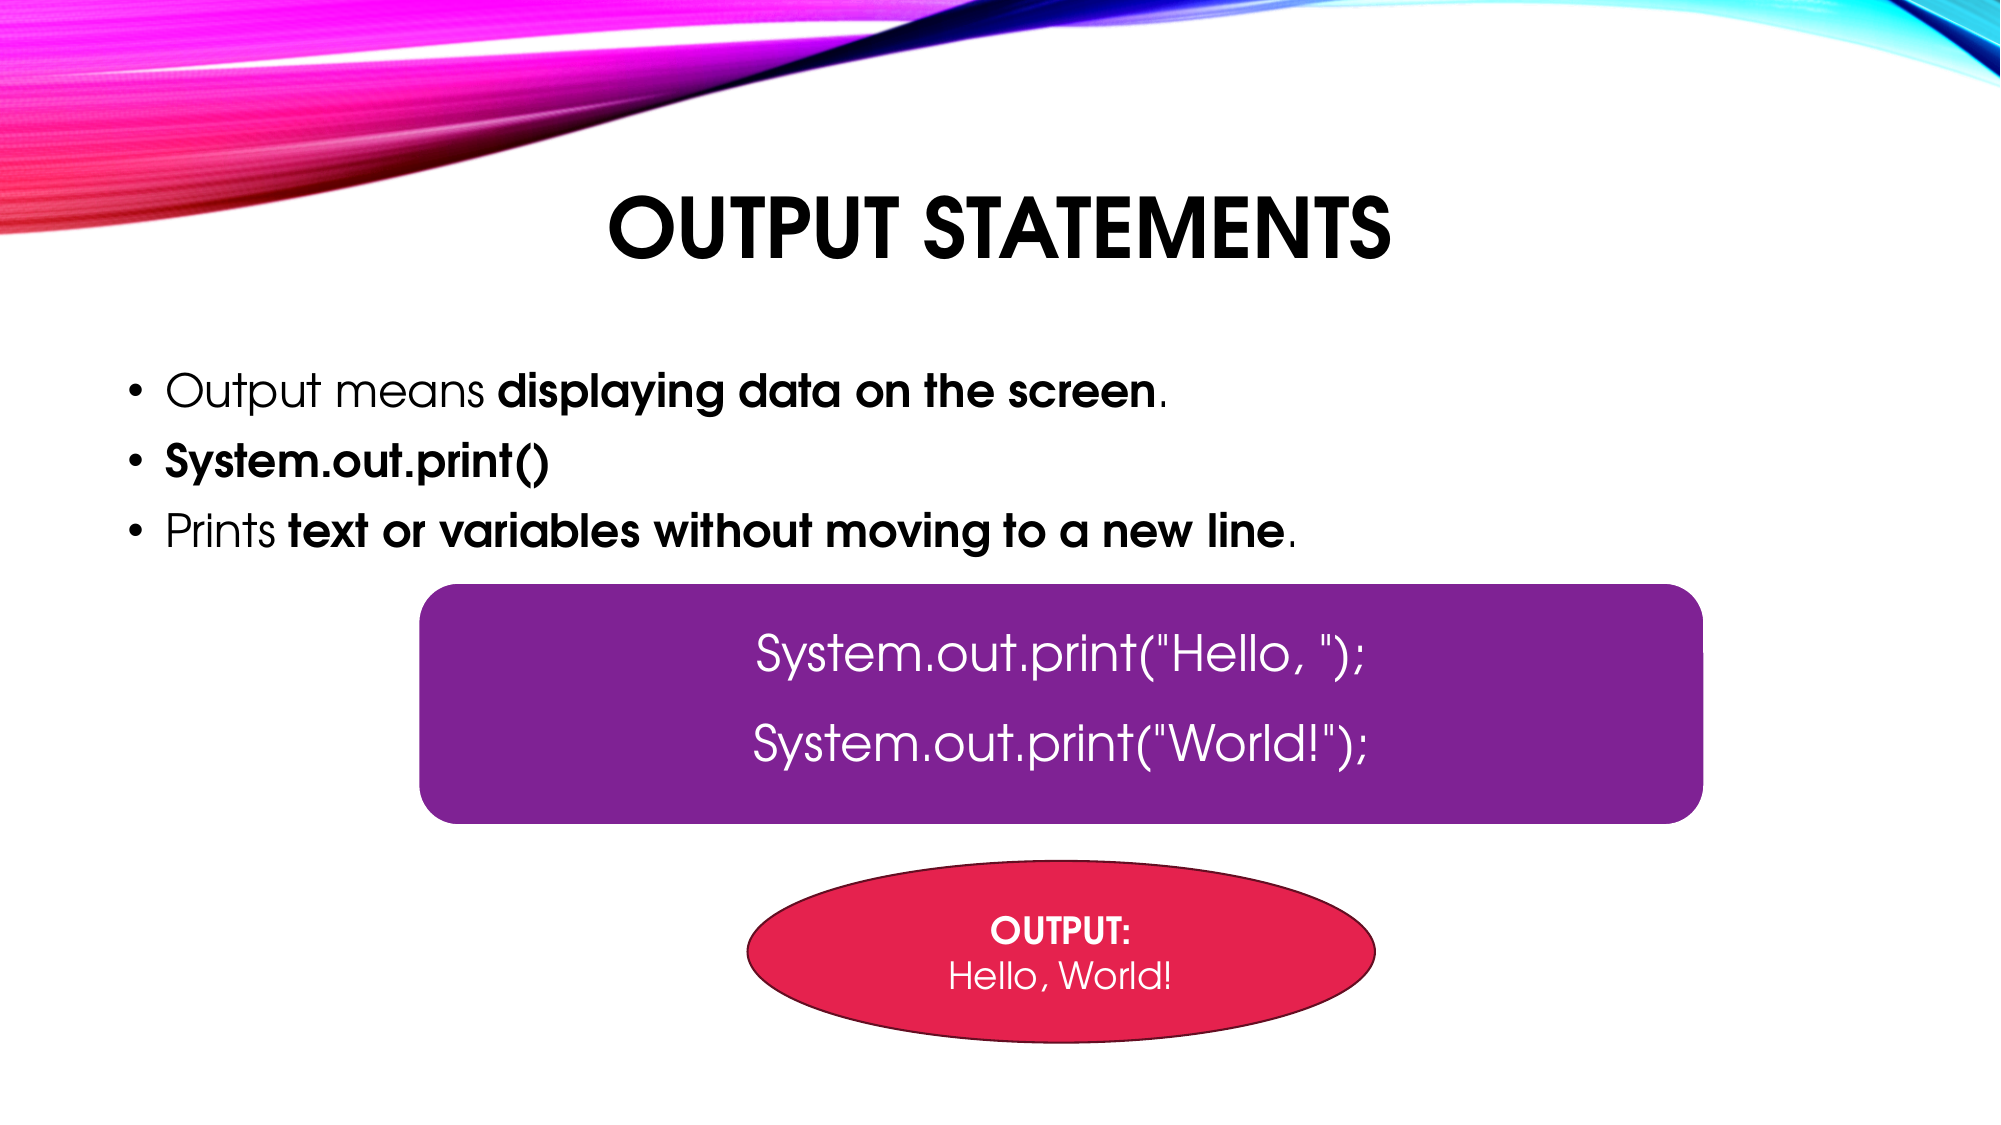

# OUTPUT STATEMENTS
Output means displaying data on the screen.
System.out.print()
Prints text or variables without moving to a new line.

System.out.print("Hello, ");
System.out.print("World!");

OUTPUT:
Hello, World!